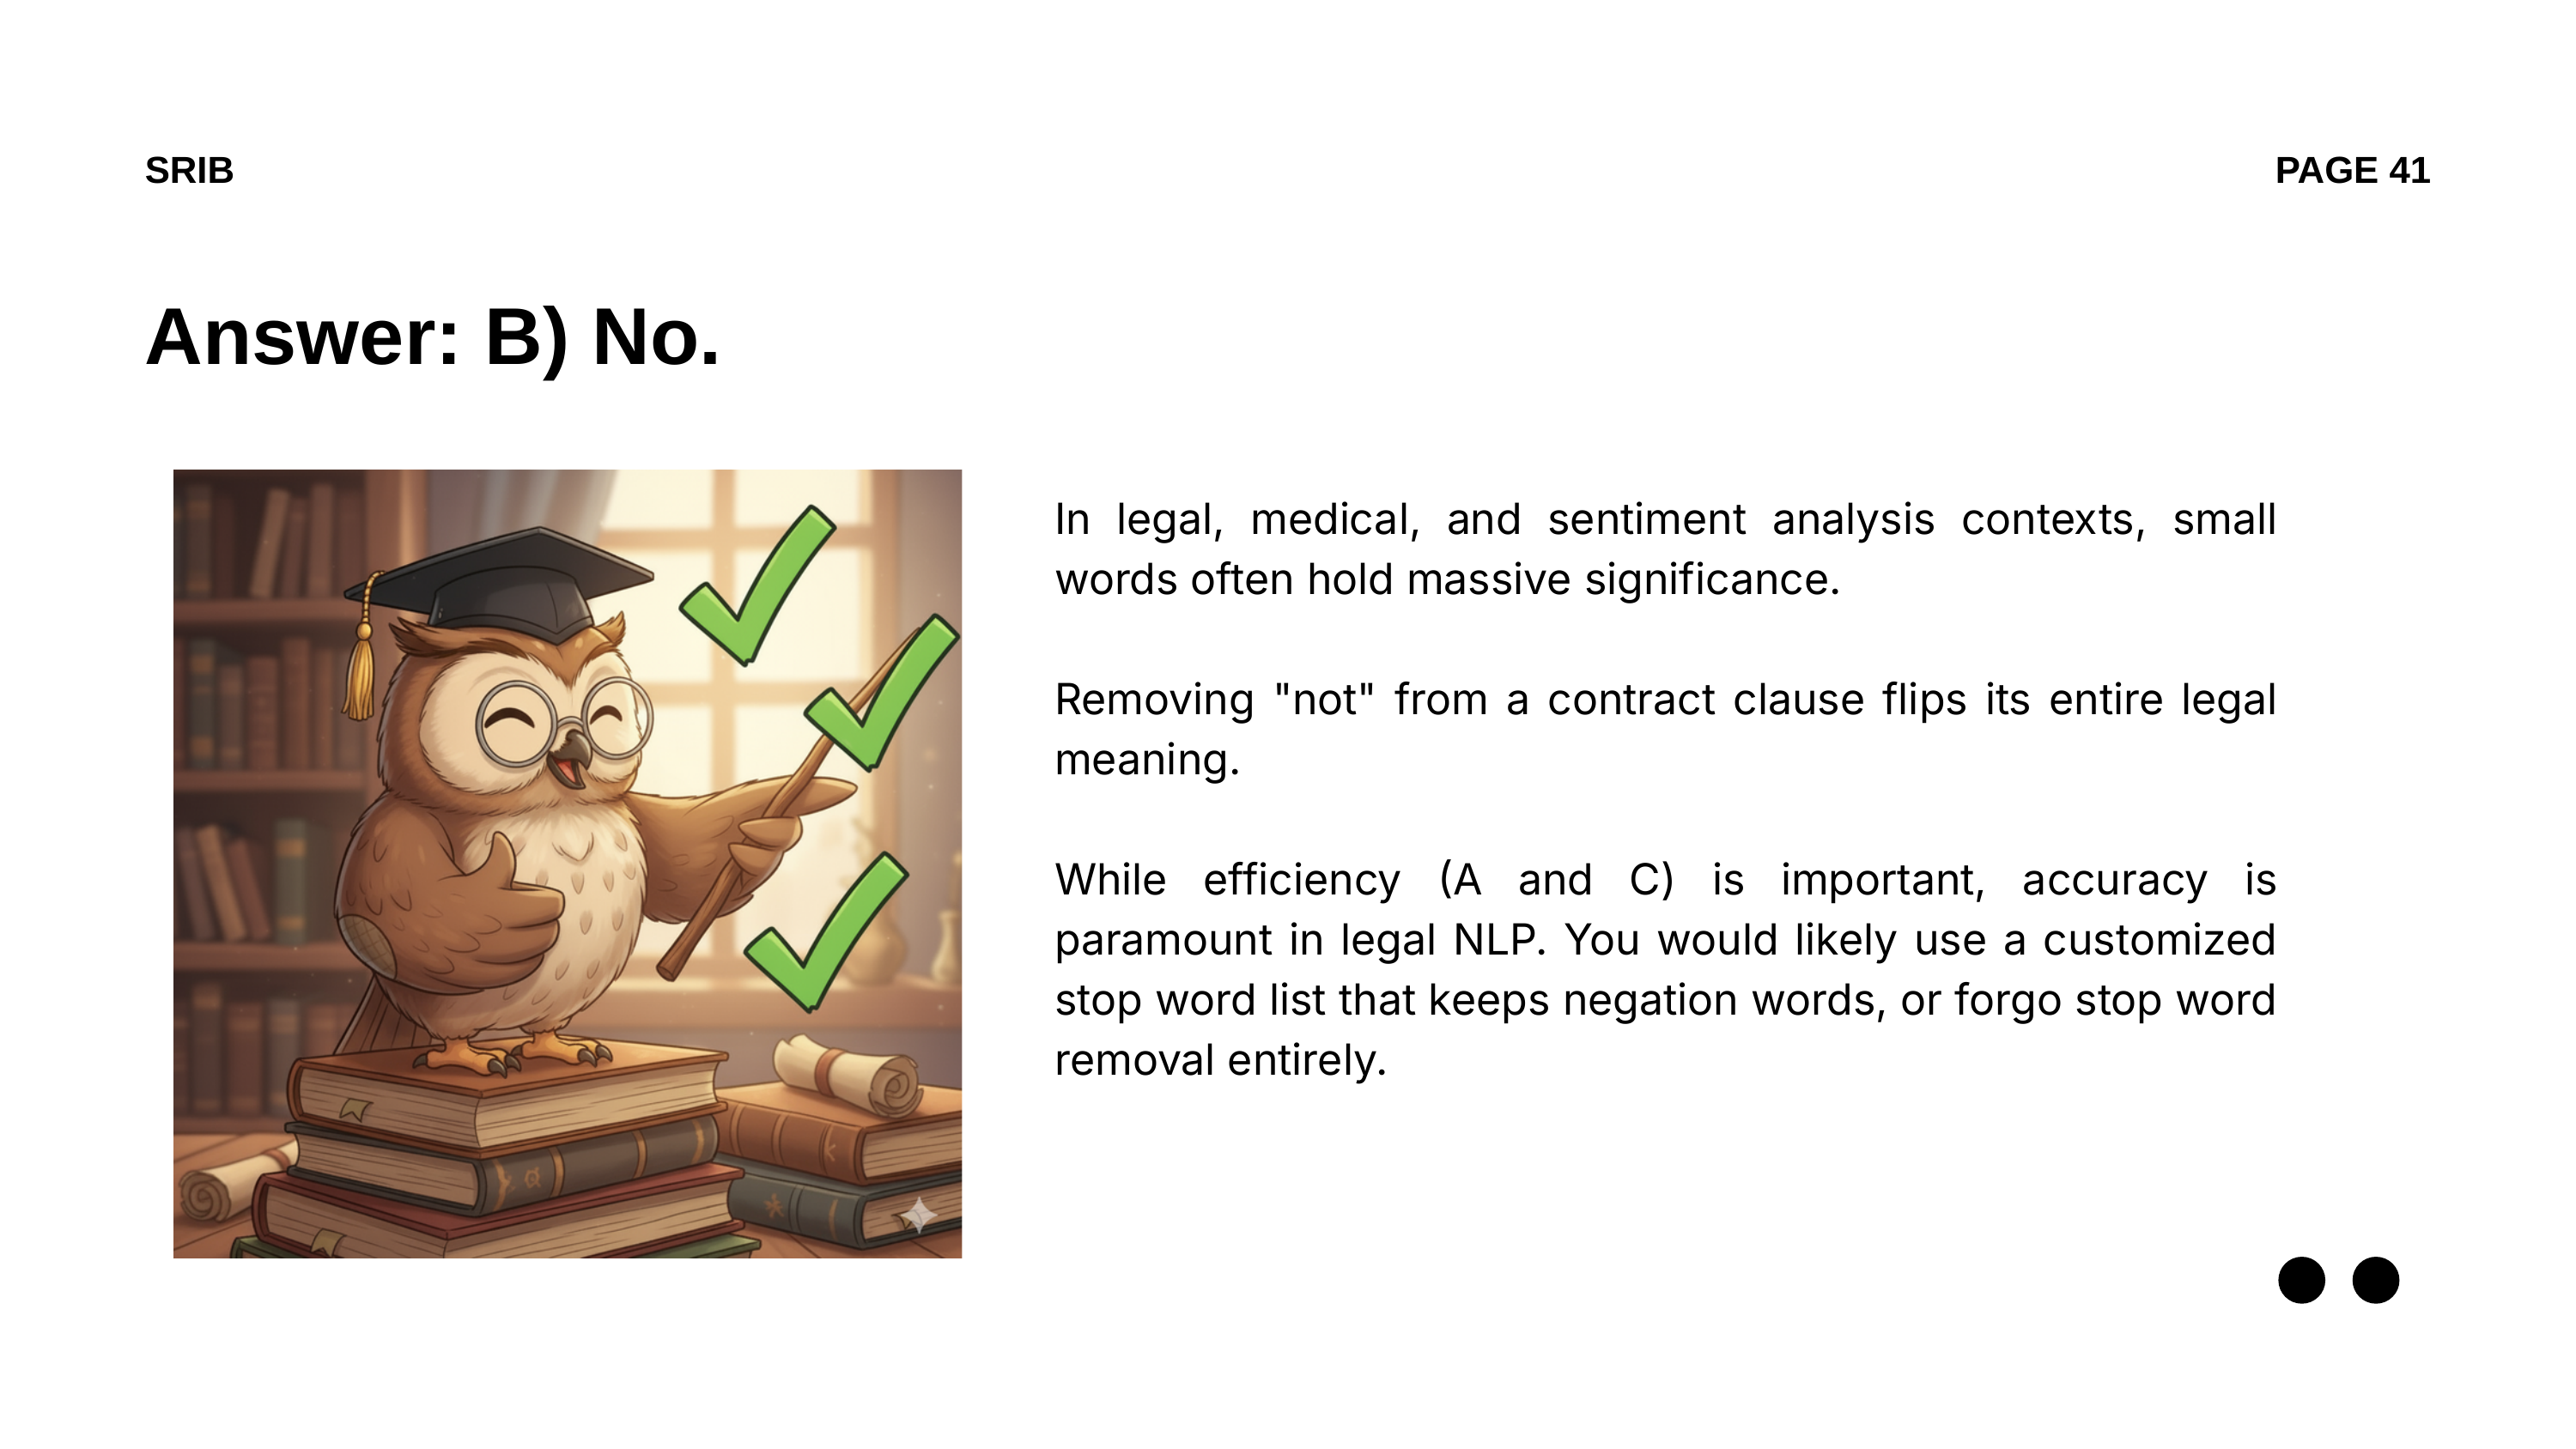

SRIB
PAGE 41
Answer: B) No.

In legal, medical, and sentiment analysis contexts, small words often hold massive significance.

Removing "not" from a contract clause flips its entire legal meaning.

While efficiency (A and C) is important, accuracy is paramount in legal NLP. You would likely use a customized stop word list that keeps negation words, or forgo stop word removal entirely.